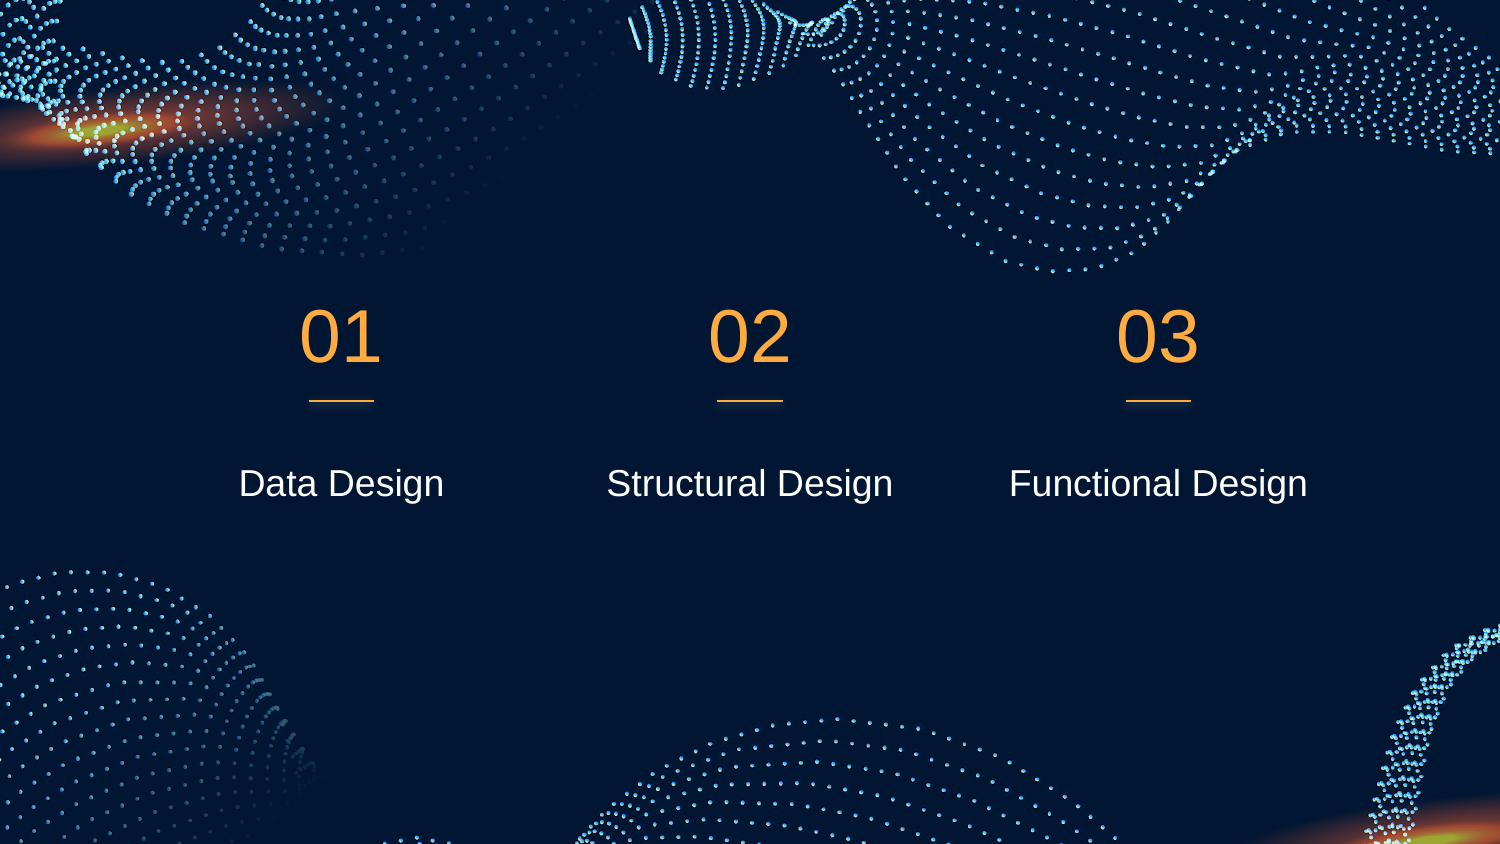

01
02
03
Data Design
# Structural Design
Functional Design